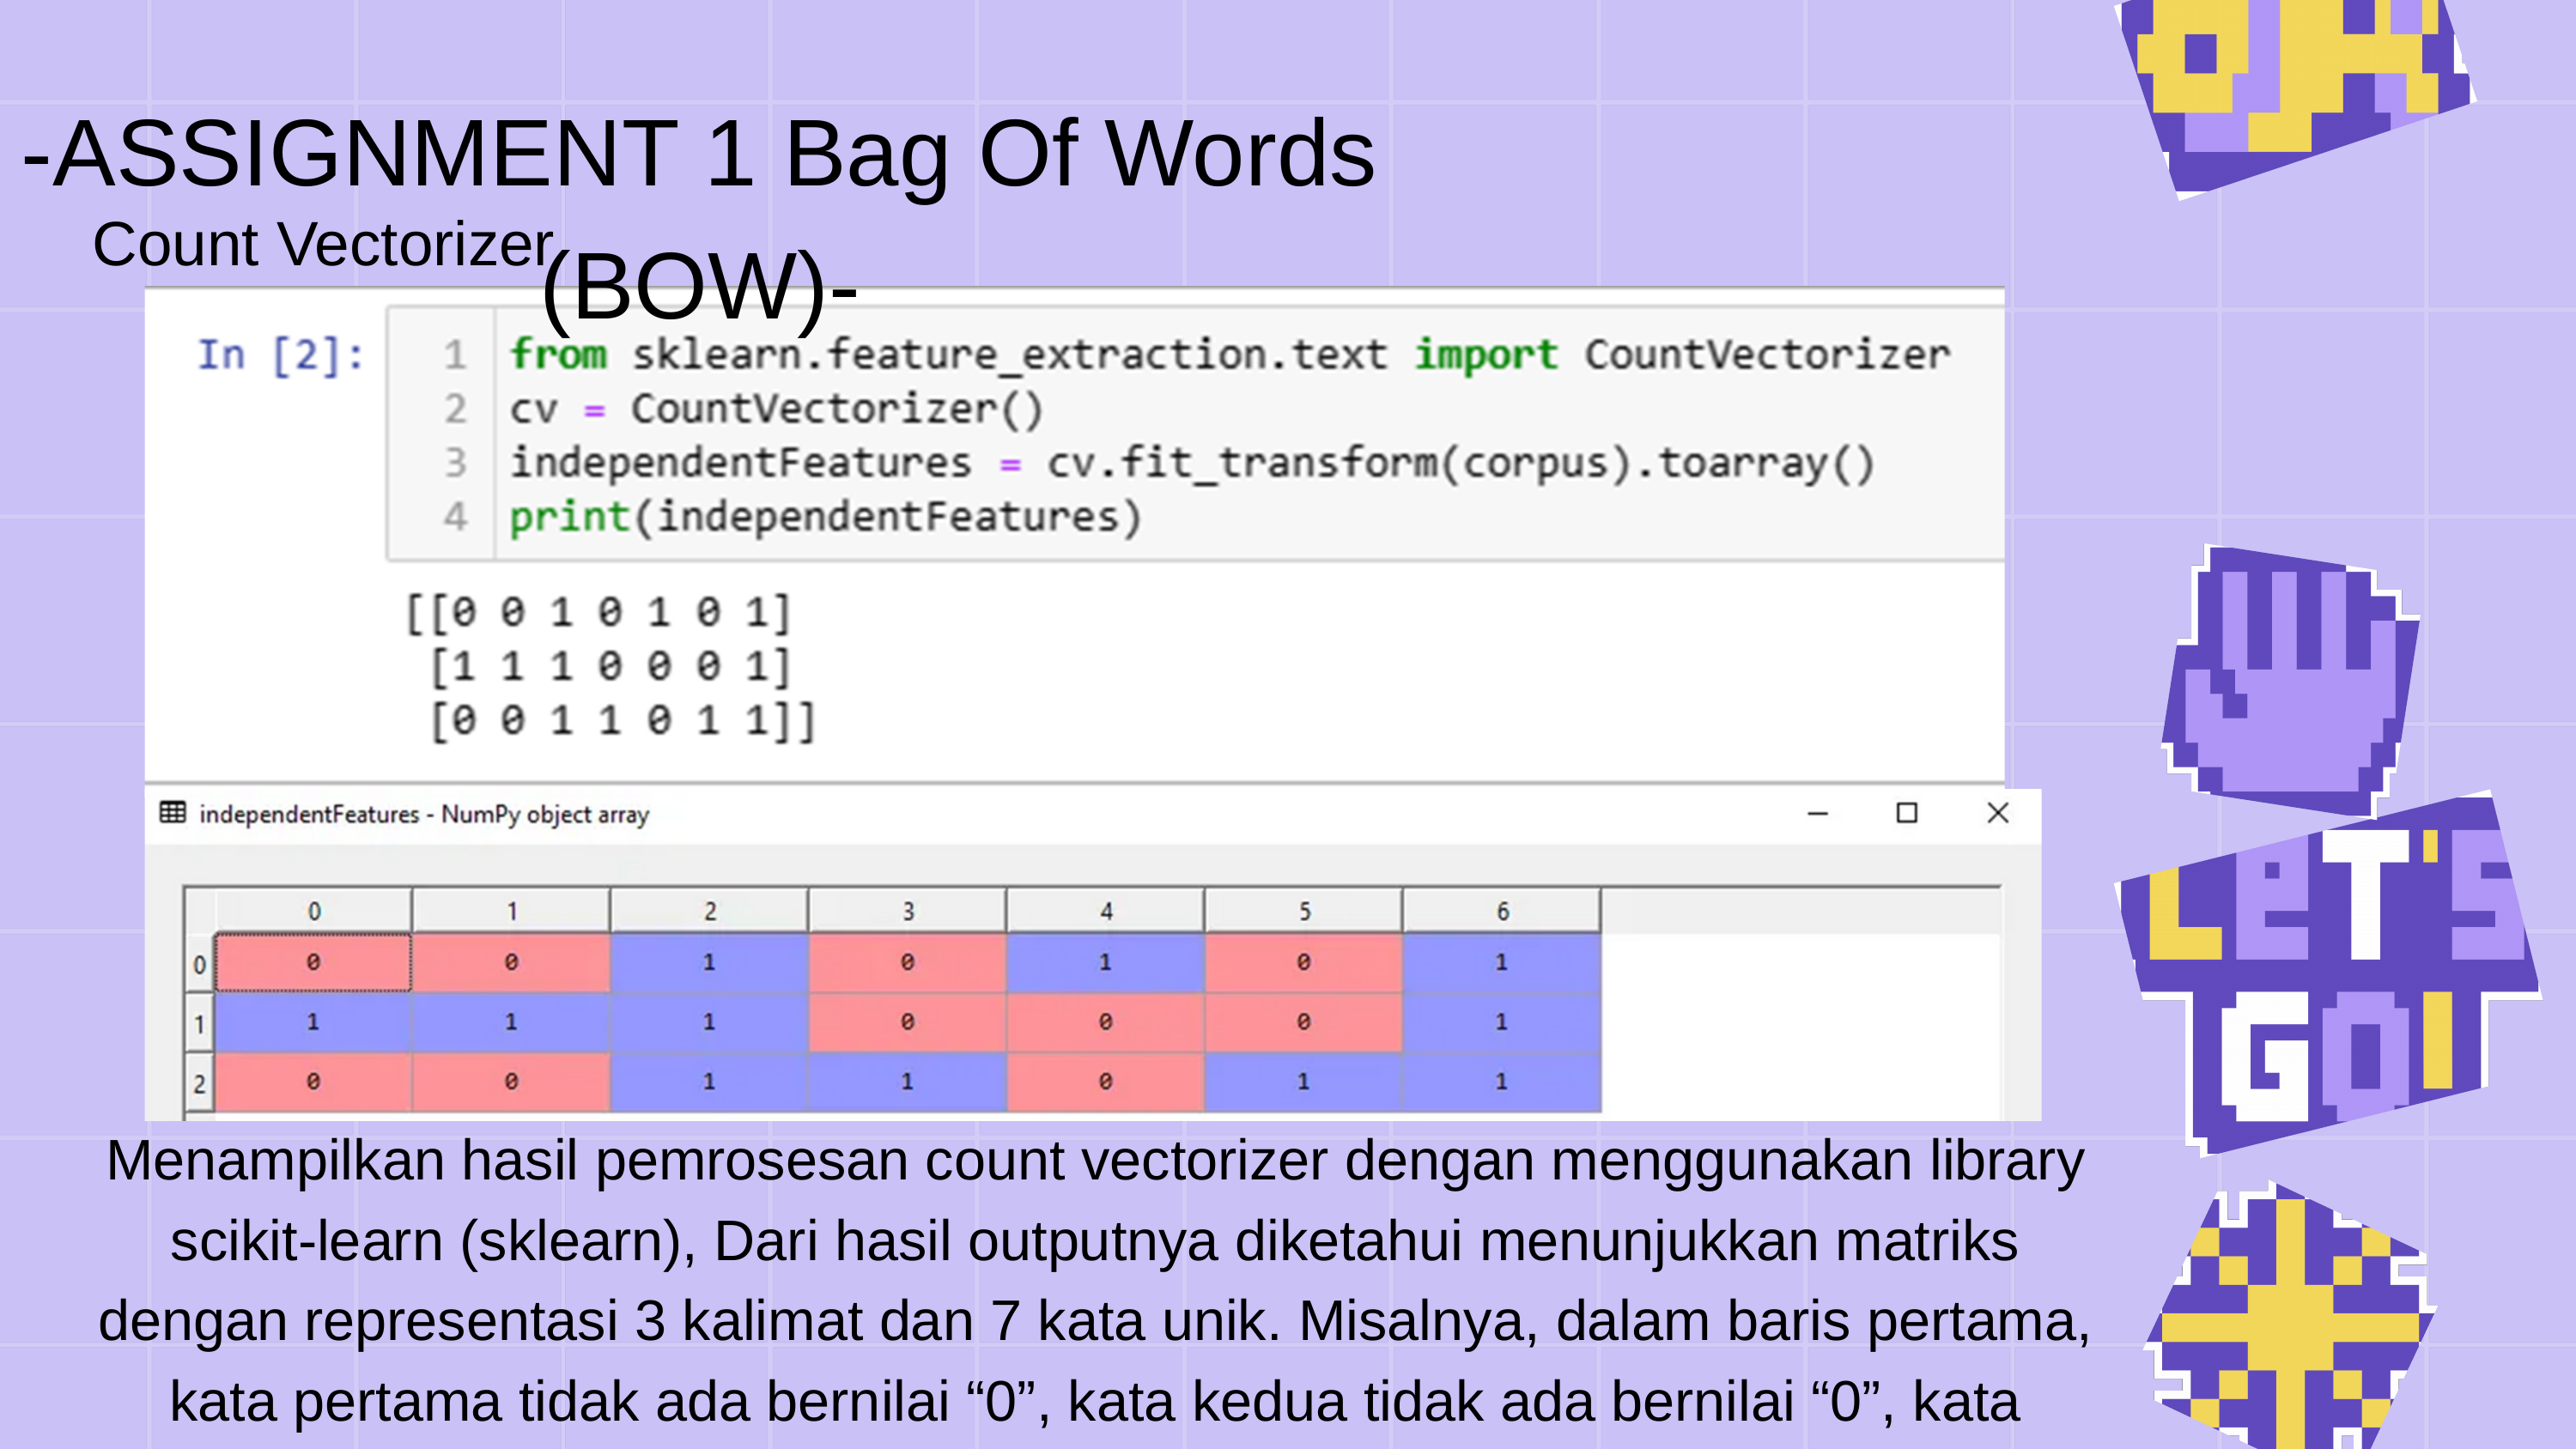

-ASSIGNMENT 1 Bag Of Words (BOW)-
Count Vectorizer

Menampilkan hasil pemrosesan count vectorizer dengan menggunakan library scikit-learn (sklearn), Dari hasil outputnya diketahui menunjukkan matriks dengan representasi 3 kalimat dan 7 kata unik. Misalnya, dalam baris pertama, kata pertama tidak ada bernilai “0”, kata kedua tidak ada bernilai “0”, kata ketiga ada bernilai “1”, dan seterusnya.